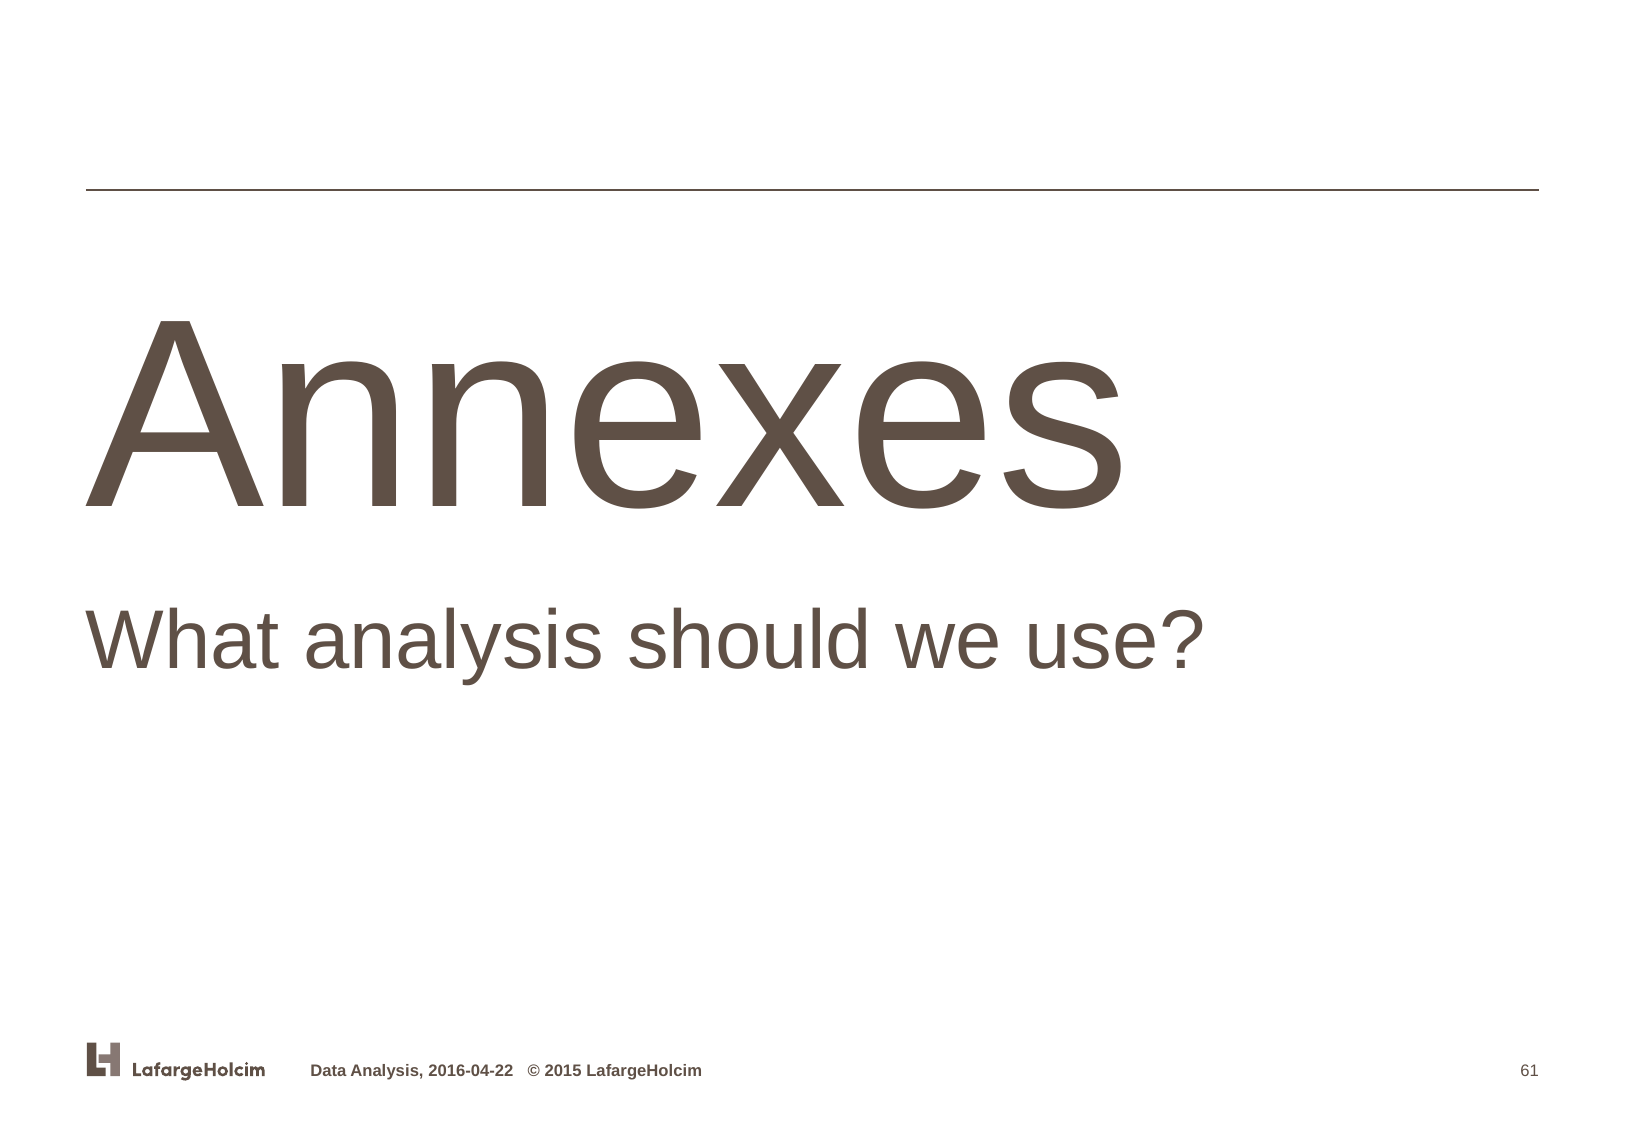

#
Annexes
What analysis should we use?
Data Analysis, 2016-04-22   © 2015 LafargeHolcim
61